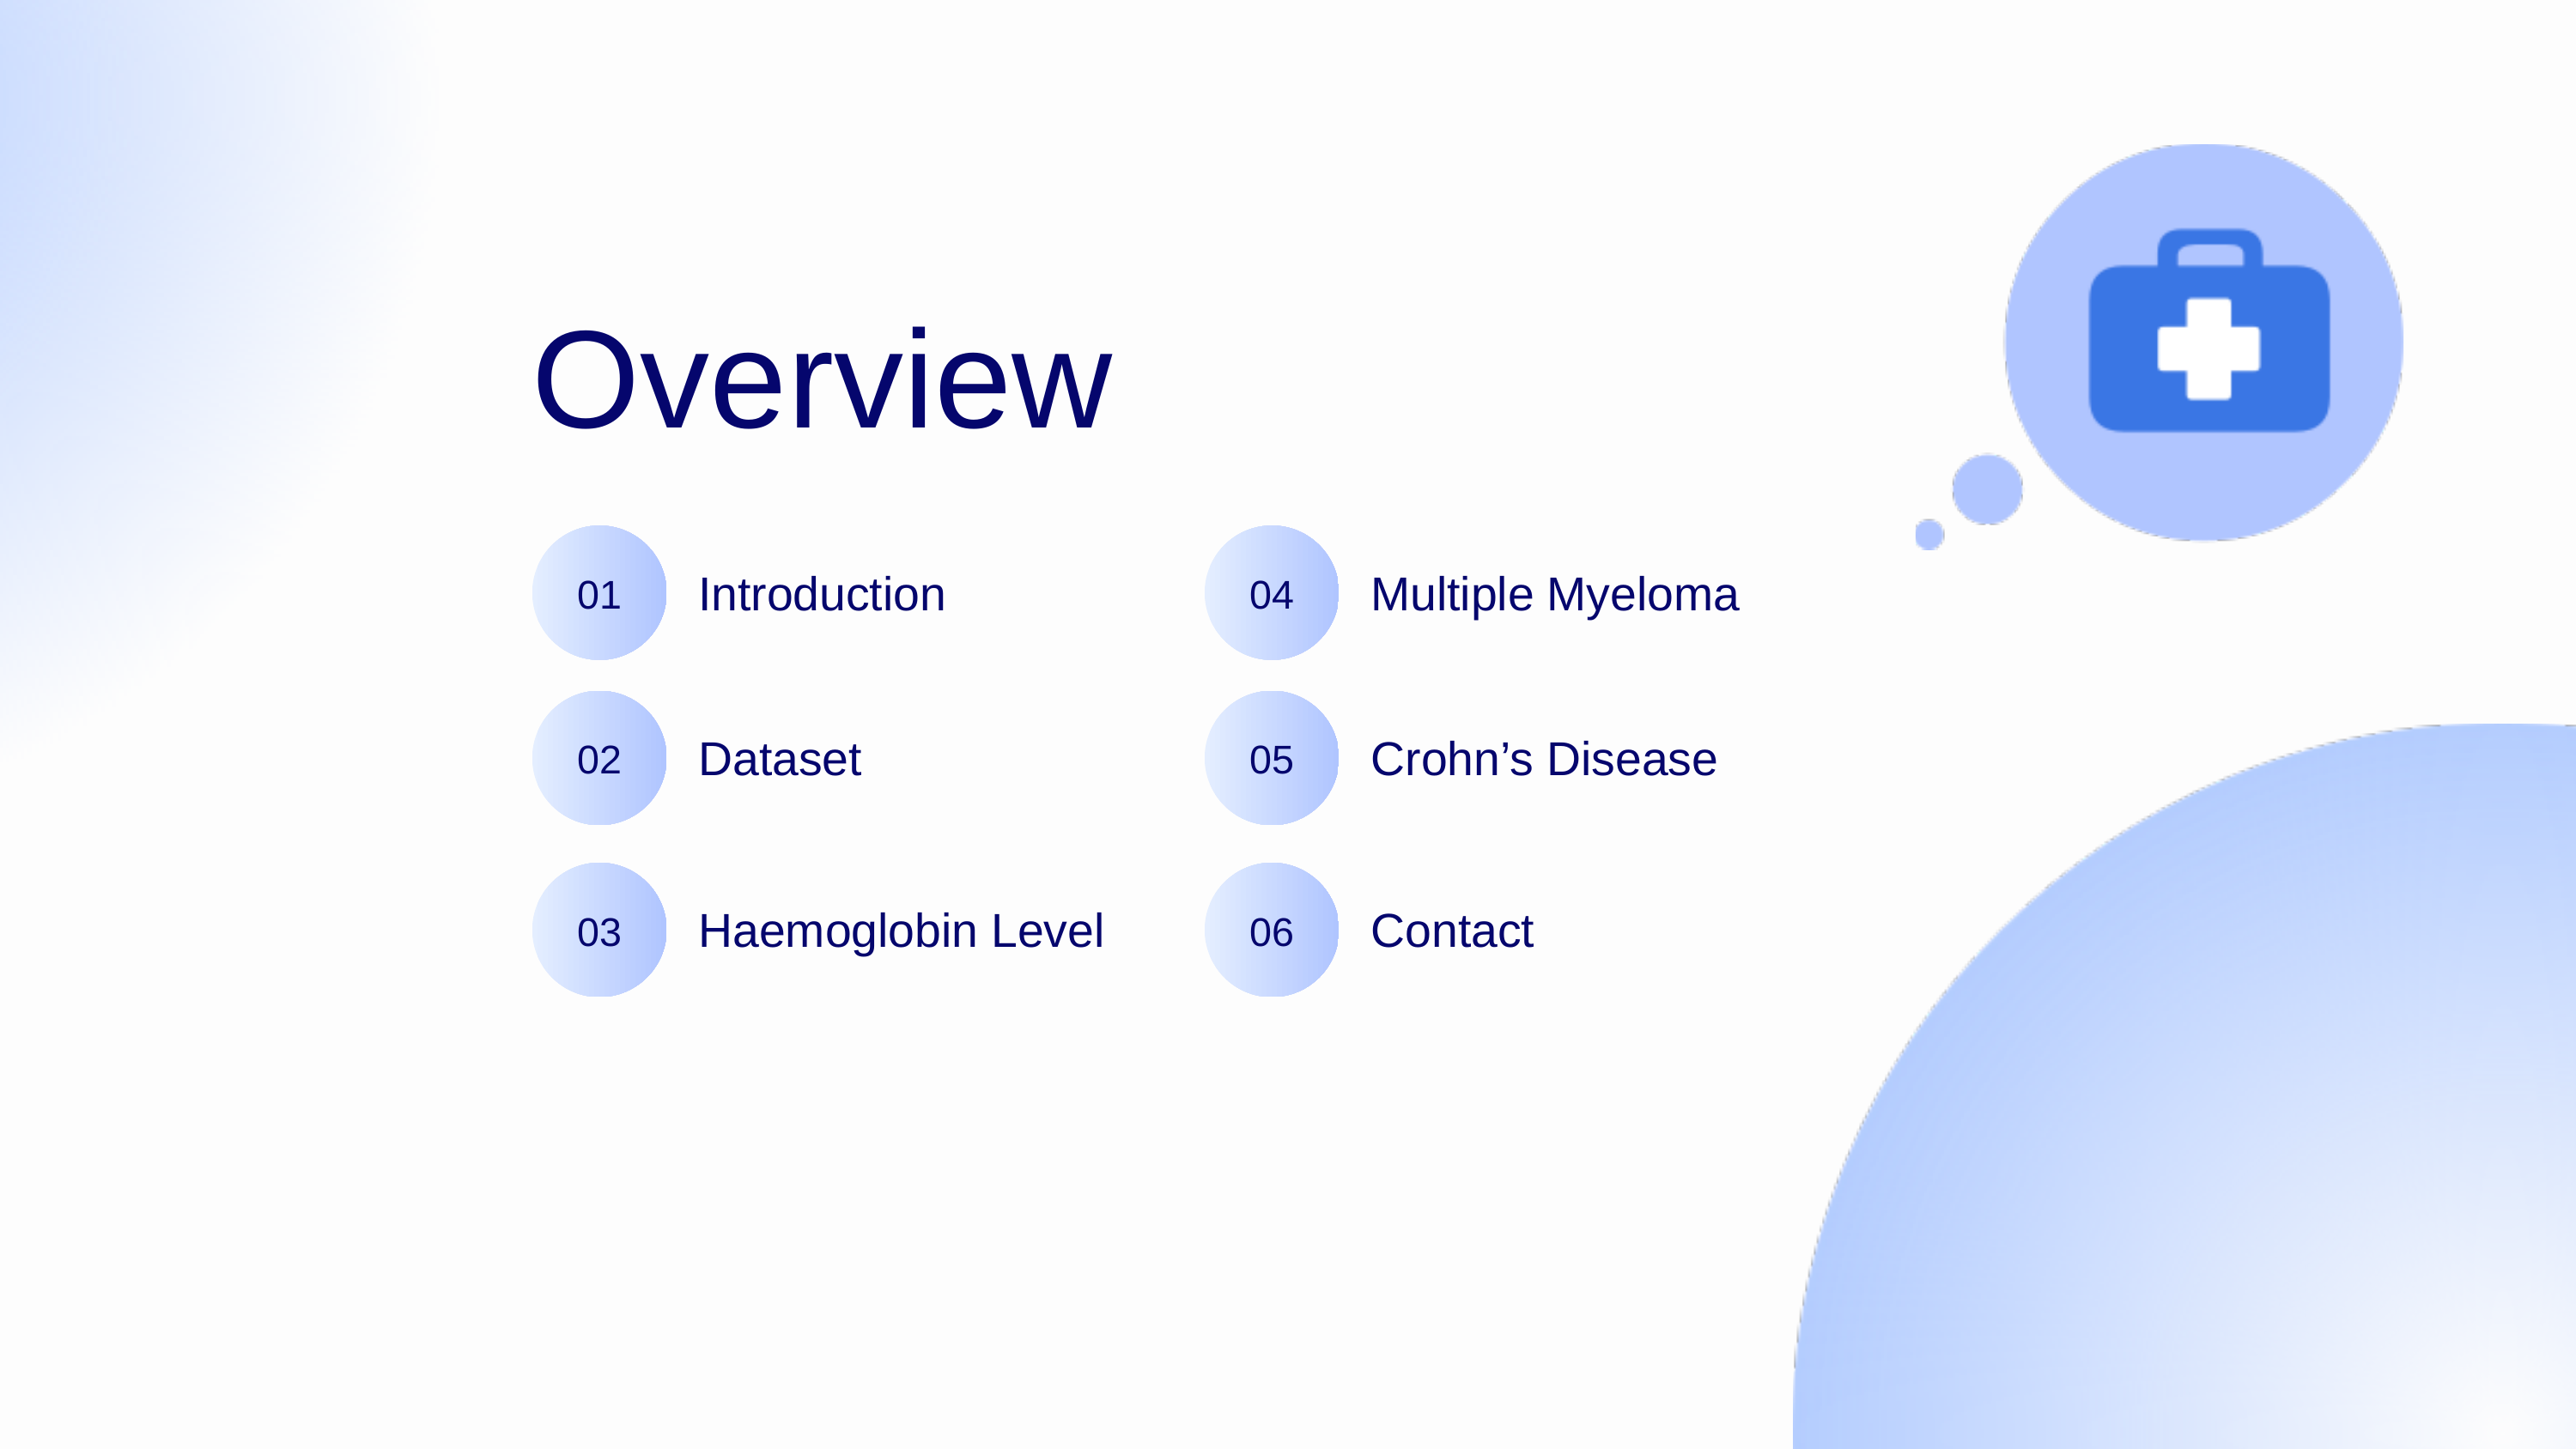

Overview

01

04
Introduction
Multiple Myeloma

02

05
Dataset
Crohn’s Disease

03

06
Haemoglobin Level
Contact